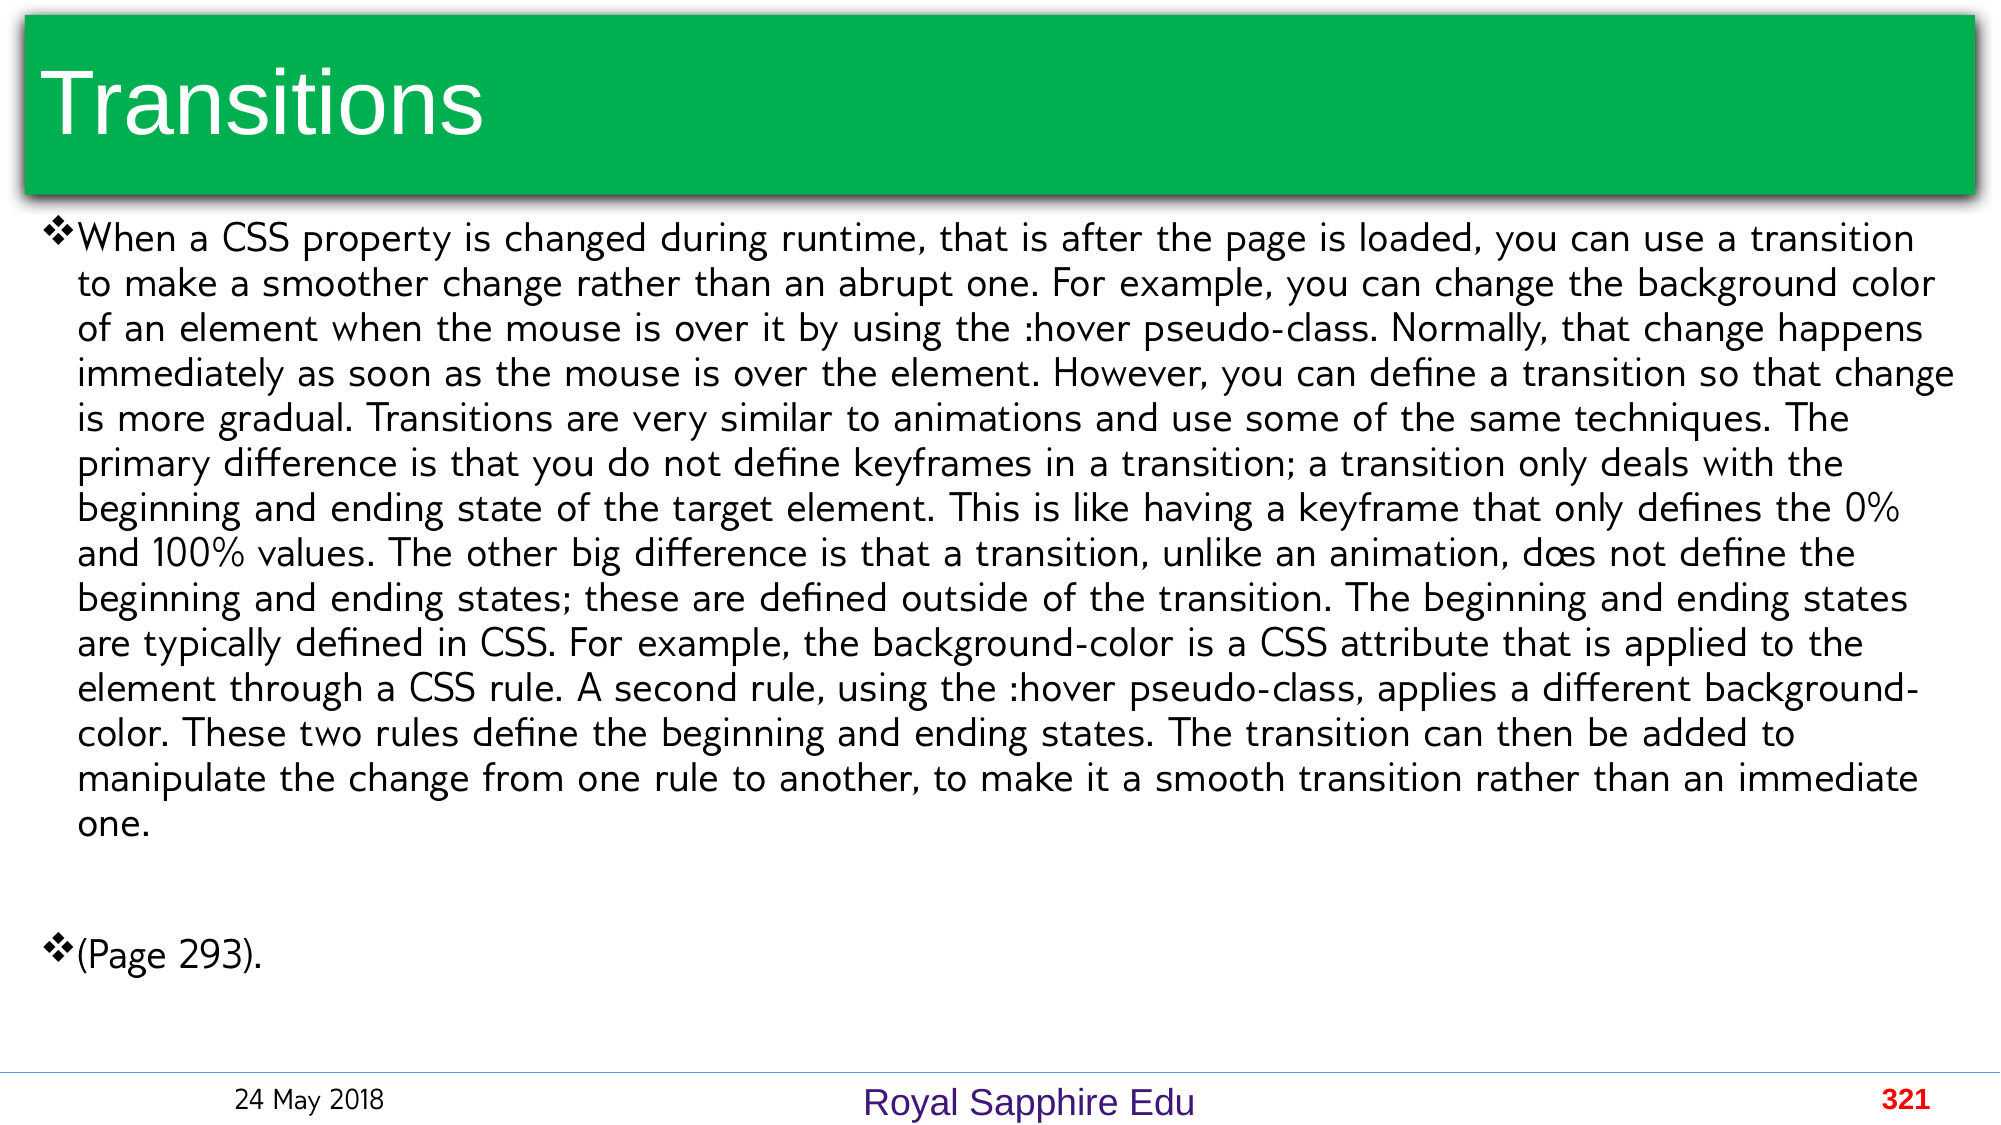

# Transitions
When a CSS property is changed during runtime, that is after the page is loaded, you can use a transition to make a smoother change rather than an abrupt one. For example, you can change the background color of an element when the mouse is over it by using the :hover pseudo-class. Normally, that change happens immediately as soon as the mouse is over the element. However, you can define a transition so that change is more gradual. Transitions are very similar to animations and use some of the same techniques. The primary difference is that you do not define keyframes in a transition; a transition only deals with the beginning and ending state of the target element. This is like having a keyframe that only defines the 0% and 100% values. The other big difference is that a transition, unlike an animation, does not define the beginning and ending states; these are defined outside of the transition. The beginning and ending states are typically defined in CSS. For example, the background-color is a CSS attribute that is applied to the element through a CSS rule. A second rule, using the :hover pseudo-class, applies a different background-color. These two rules define the beginning and ending states. The transition can then be added to manipulate the change from one rule to another, to make it a smooth transition rather than an immediate one.

(Page 293).
24 May 2018
321